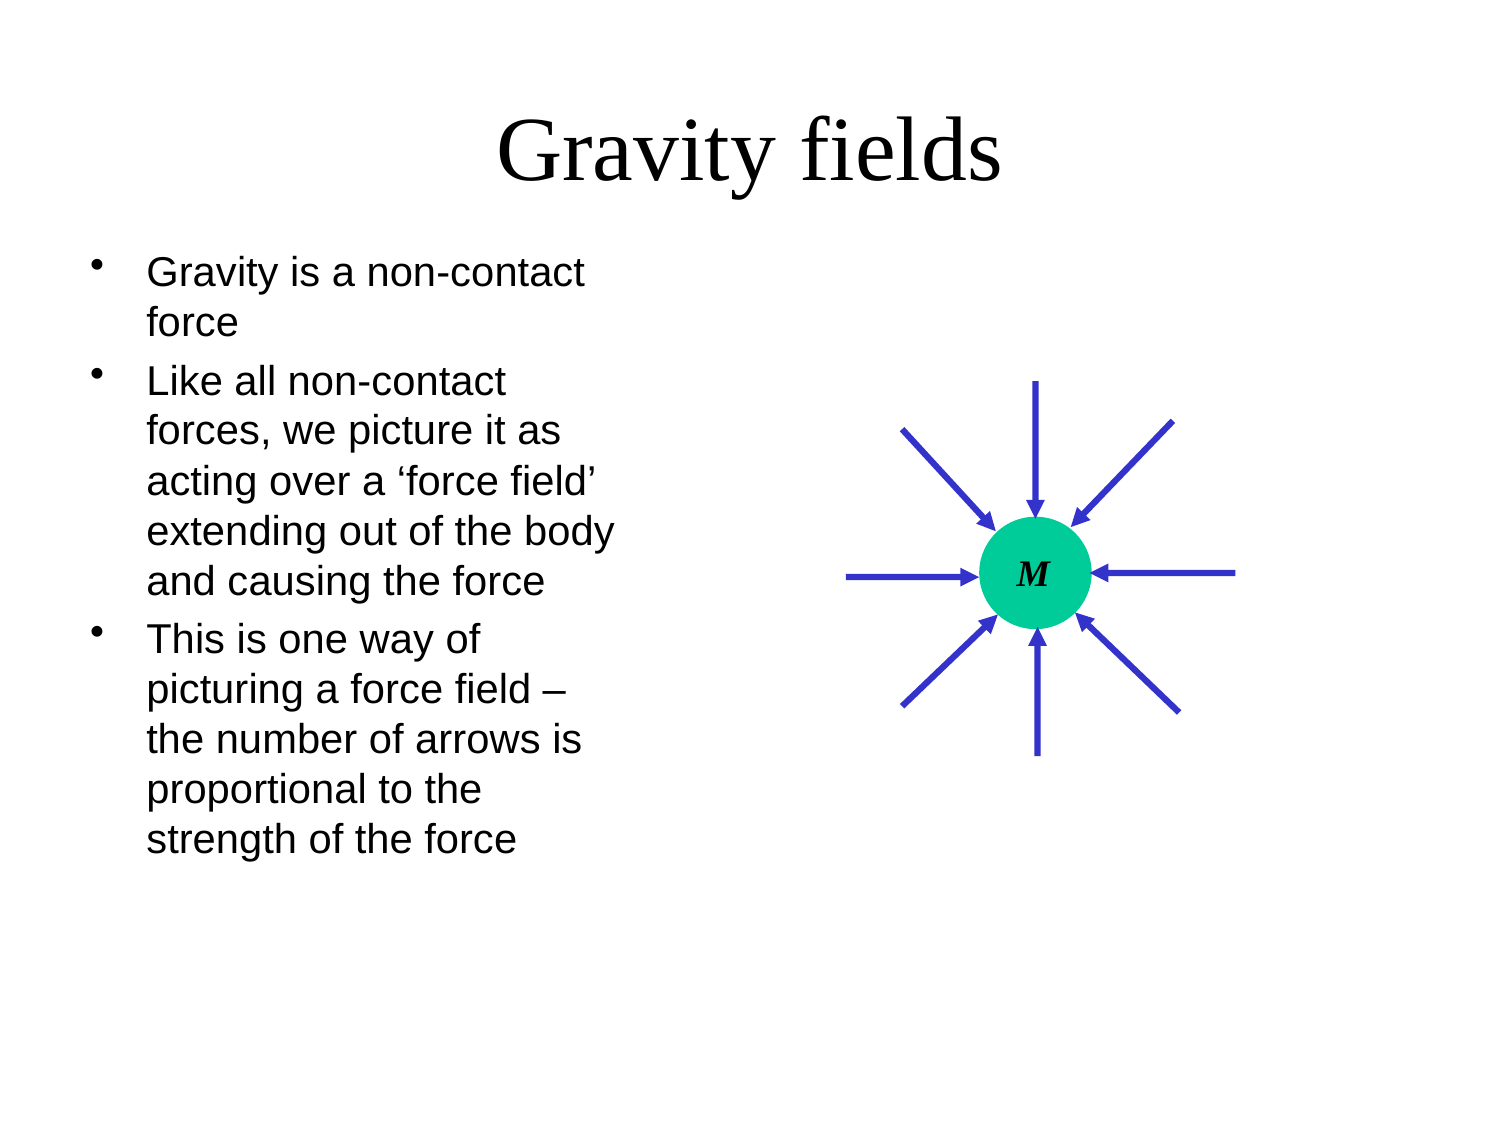

# Gravity fields
Gravity is a non-contact force
Like all non-contact forces, we picture it as acting over a ‘force field’ extending out of the body and causing the force
This is one way of picturing a force field – the number of arrows is proportional to the strength of the force

M